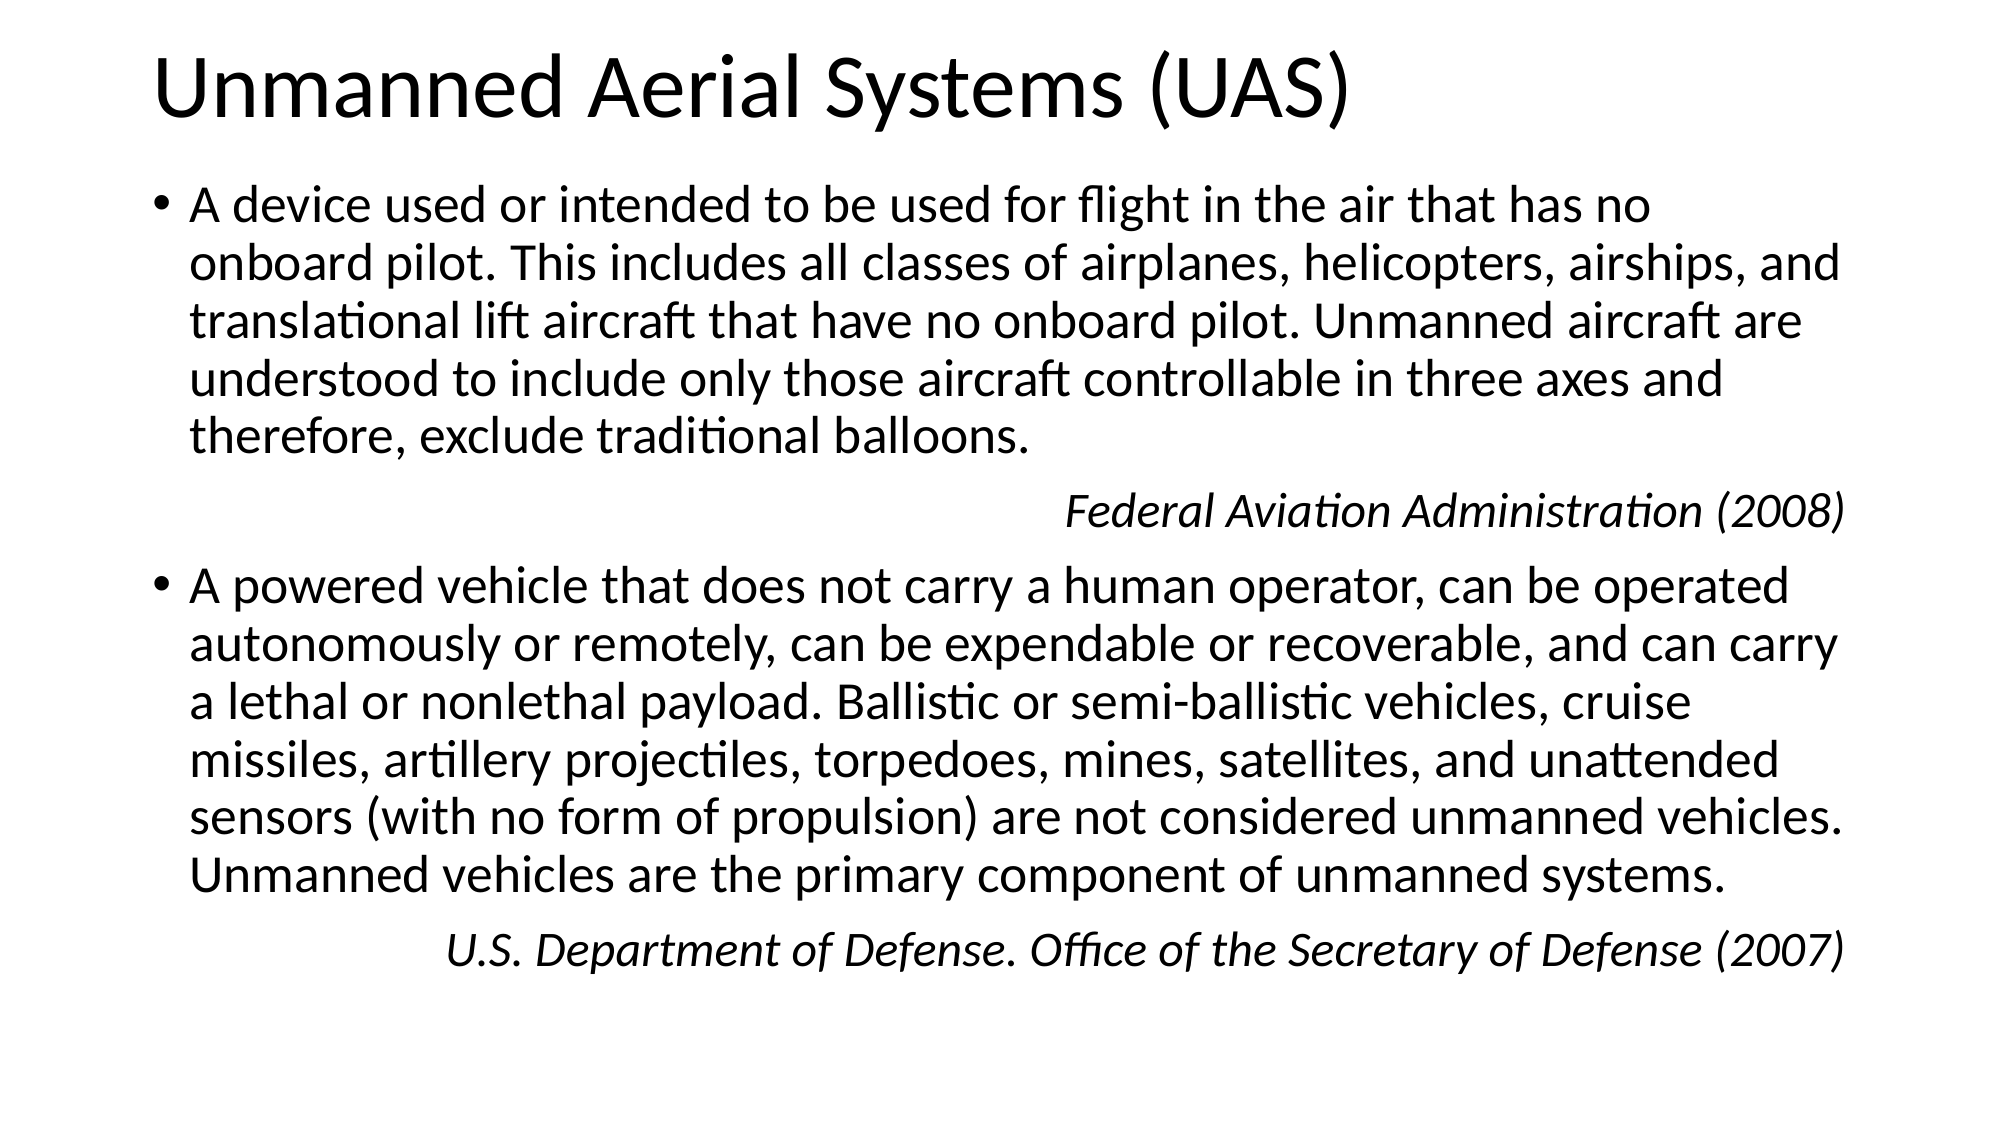

# Unmanned Aerial Systems (UAS)
A device used or intended to be used for flight in the air that has no onboard pilot. This includes all classes of airplanes, helicopters, airships, and translational lift aircraft that have no onboard pilot. Unmanned aircraft are understood to include only those aircraft controllable in three axes and therefore, exclude traditional balloons.
Federal Aviation Administration (2008)
A powered vehicle that does not carry a human operator, can be operated autonomously or remotely, can be expendable or recoverable, and can carry a lethal or nonlethal payload. Ballistic or semi-ballistic vehicles, cruise missiles, artillery projectiles, torpedoes, mines, satellites, and unattended sensors (with no form of propulsion) are not considered unmanned vehicles. Unmanned vehicles are the primary component of unmanned systems.
U.S. Department of Defense. Office of the Secretary of Defense (2007)